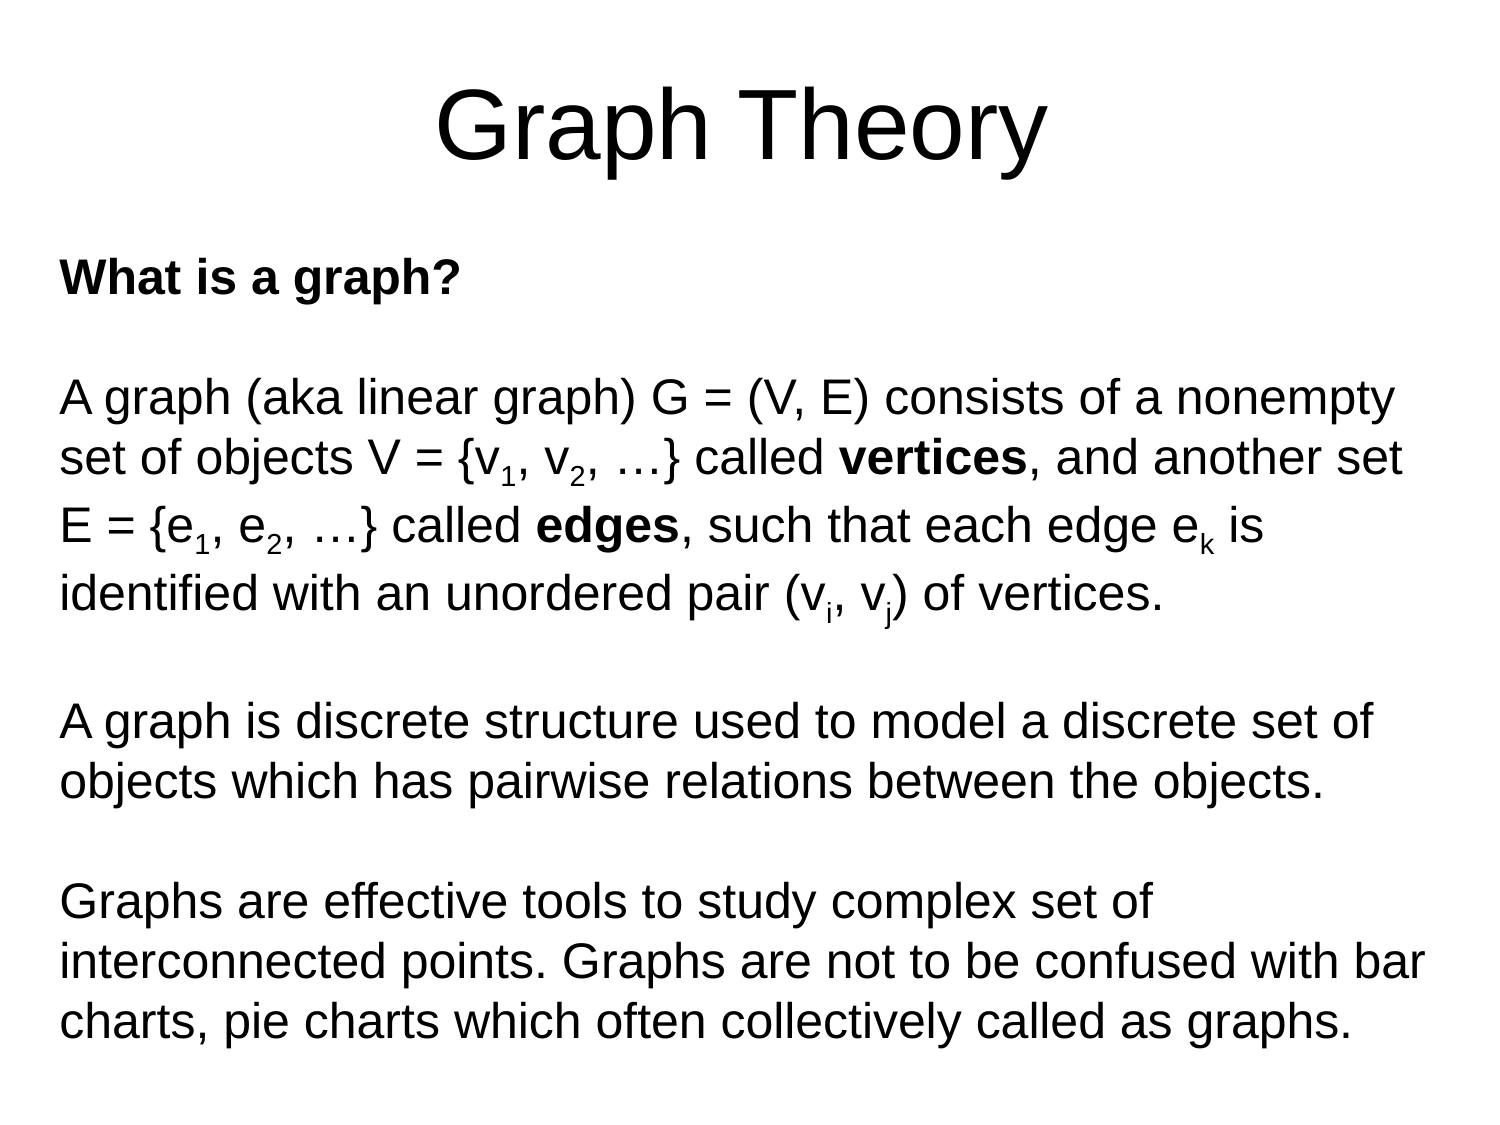

Graph Theory
What is a graph?

A graph (aka linear graph) G = (V, E) consists of a nonempty set of objects V = {v1, v2, …} called vertices, and another set E = {e1, e2, …} called edges, such that each edge ek is identified with an unordered pair (vi, vj) of vertices.

A graph is discrete structure used to model a discrete set of objects which has pairwise relations between the objects.

Graphs are effective tools to study complex set of interconnected points. Graphs are not to be confused with bar charts, pie charts which often collectively called as graphs.